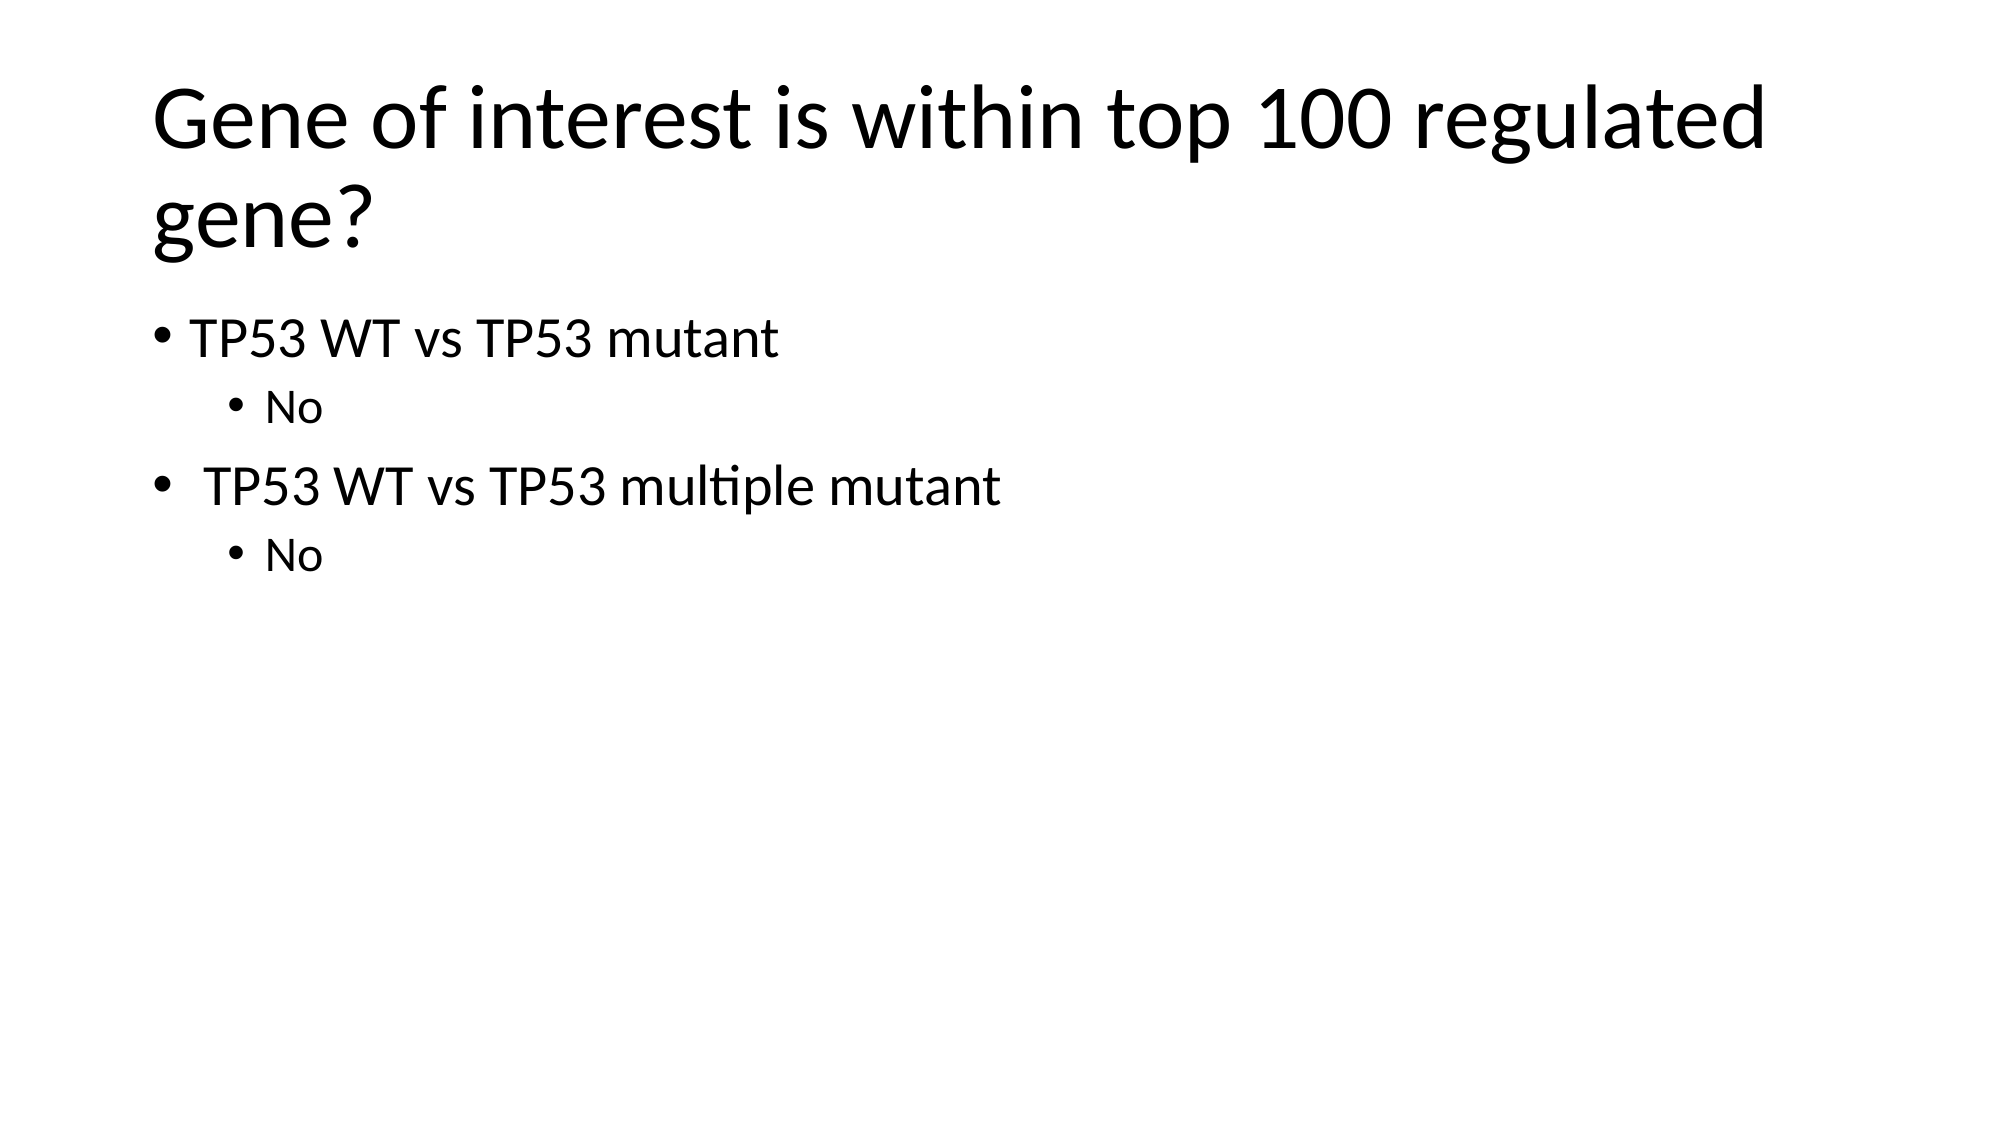

# Gene of interest is within top 100 regulated gene?
TP53 WT vs TP53 mutant
No
 TP53 WT vs TP53 multiple mutant
No